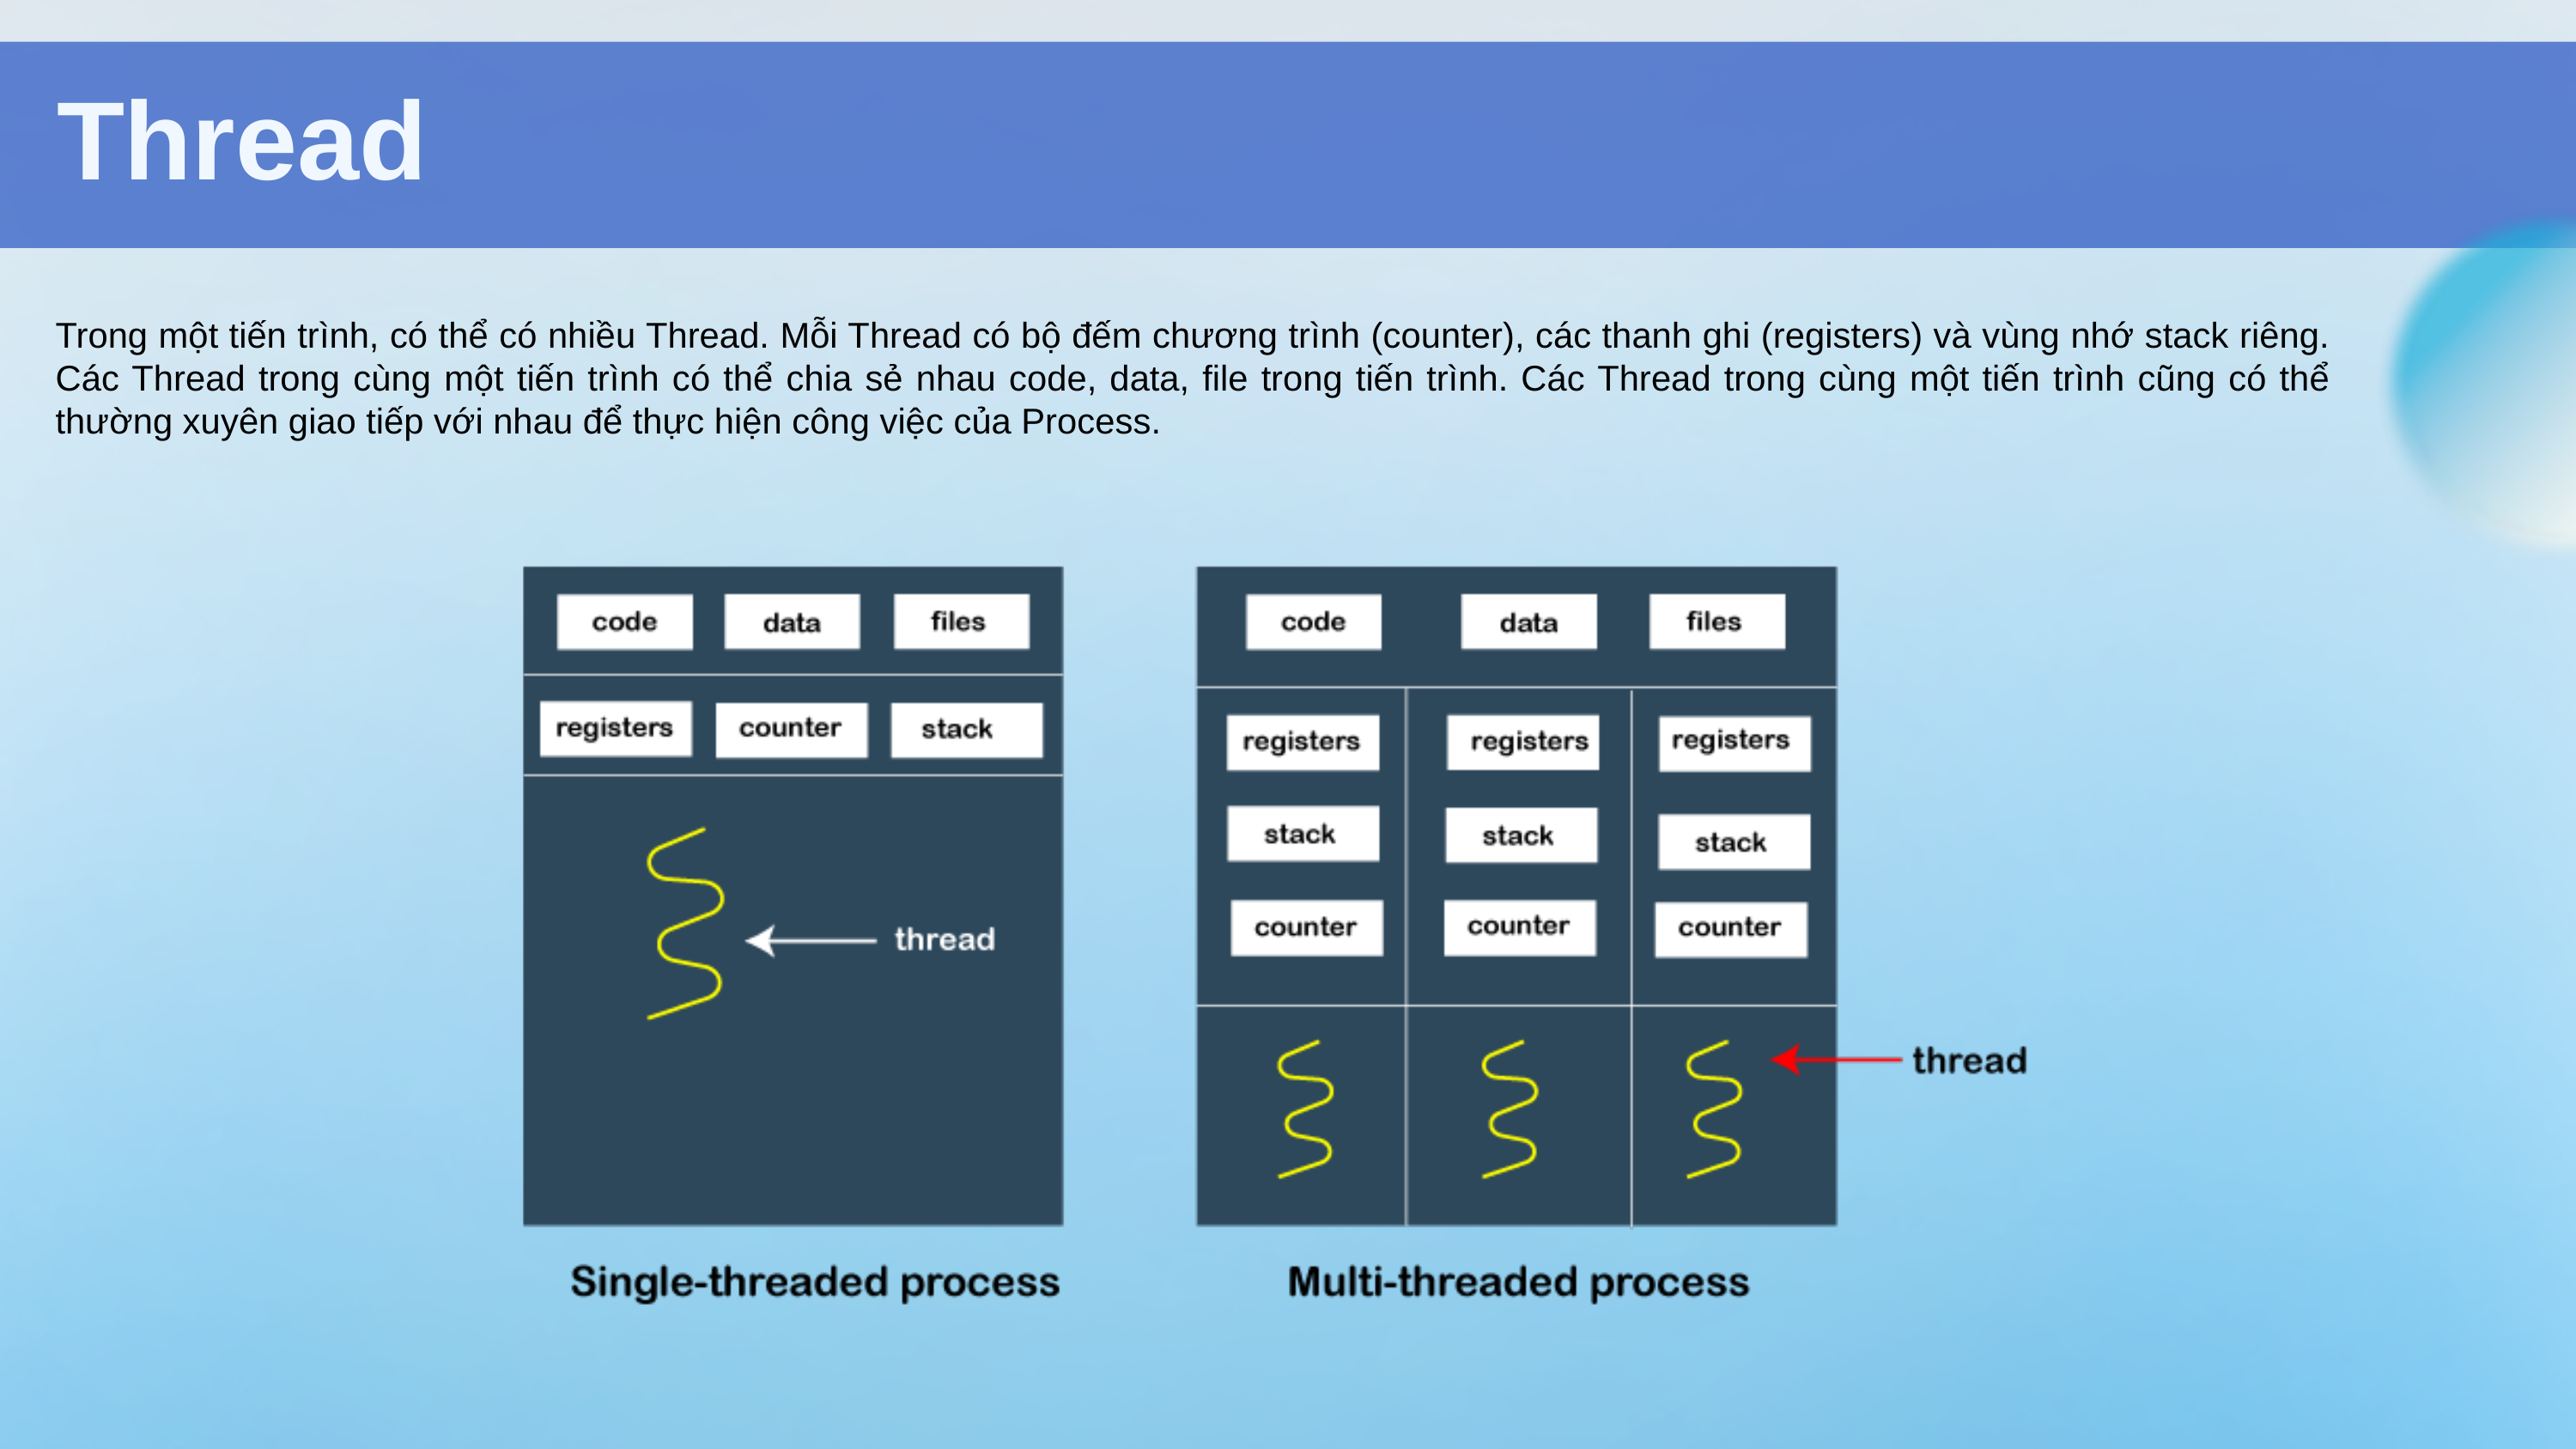

Thread

Trong một tiến trình, có thể có nhiều Thread. Mỗi Thread có bộ đếm chương trình (counter), các thanh ghi (registers) và vùng nhớ stack riêng. Các Thread trong cùng một tiến trình có thể chia sẻ nhau code, data, file trong tiến trình. Các Thread trong cùng một tiến trình cũng có thể thường xuyên giao tiếp với nhau để thực hiện công việc của Process.